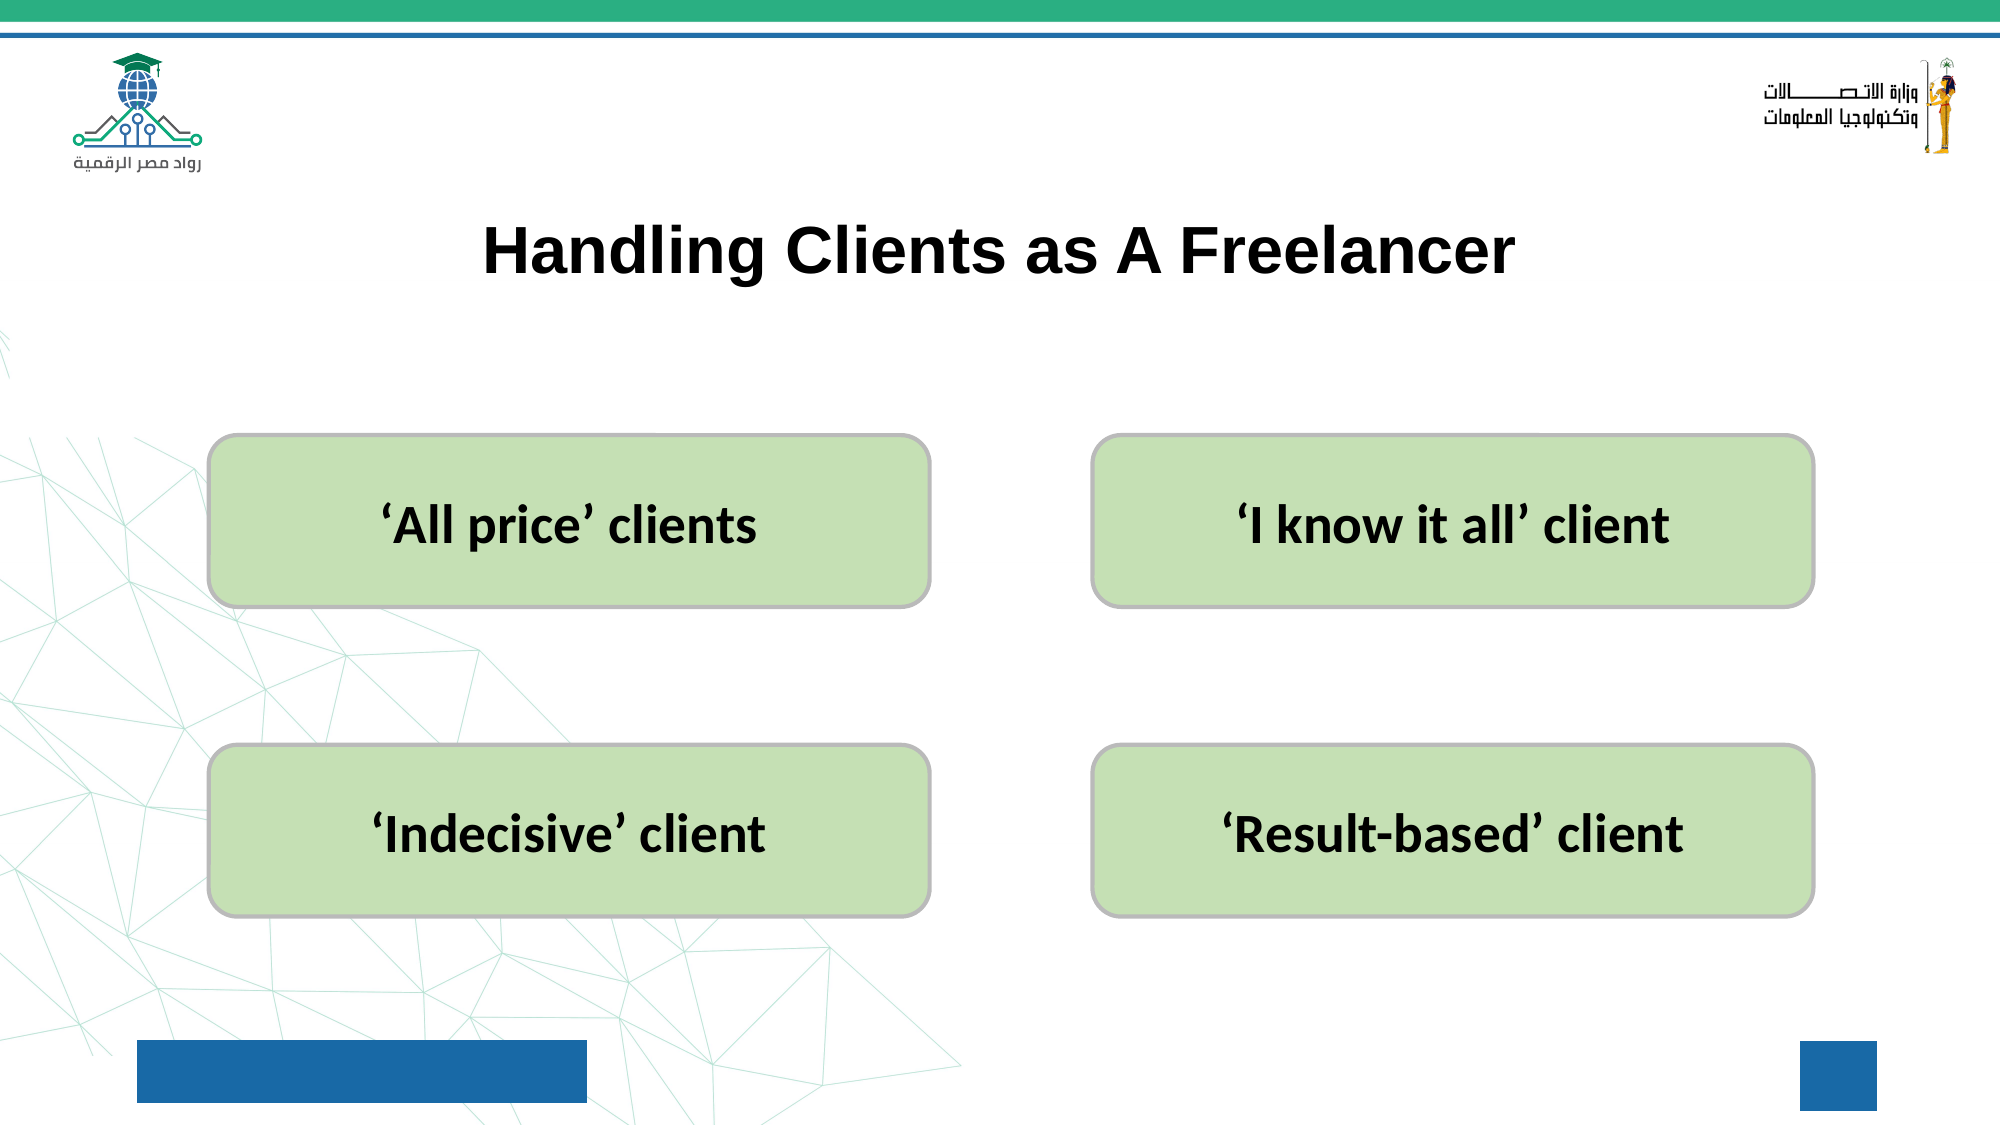

# Handling Clients as A Freelancer
‘All price’ clients
‘I know it all’ client
‘Indecisive’ client
‘Result-based’ client